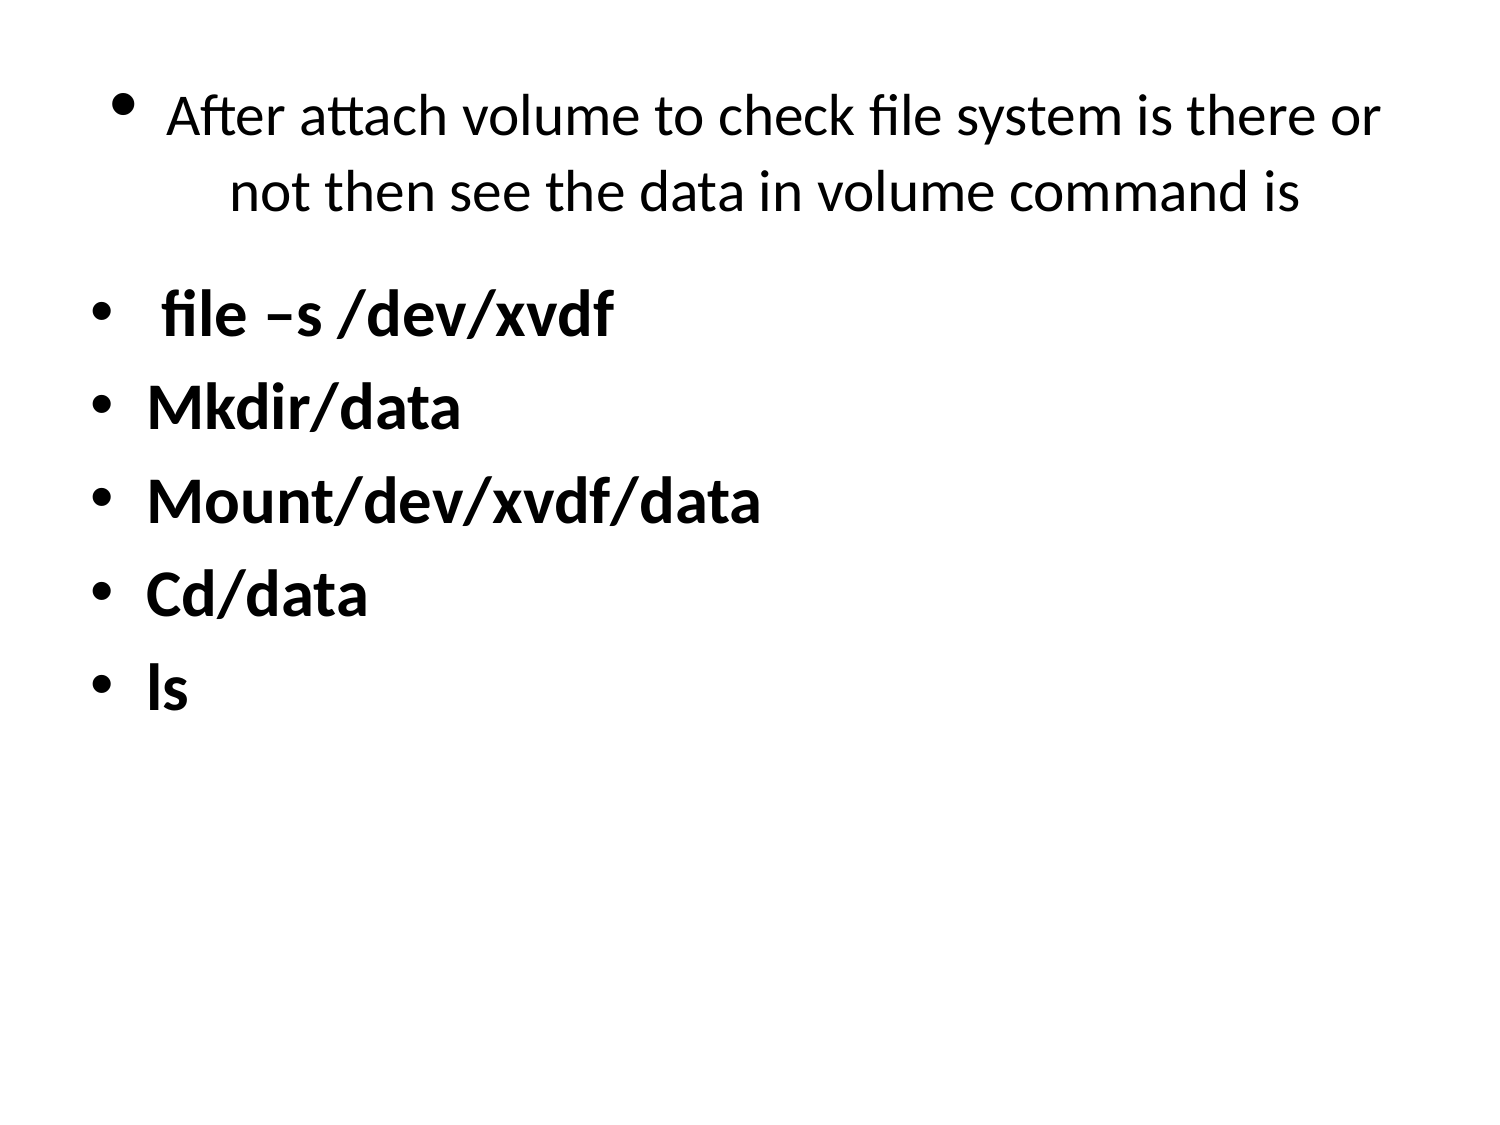

# After attach volume to check file system is there or not then see the data in volume command is
 file –s /dev/xvdf
Mkdir/data
Mount/dev/xvdf/data
Cd/data
ls